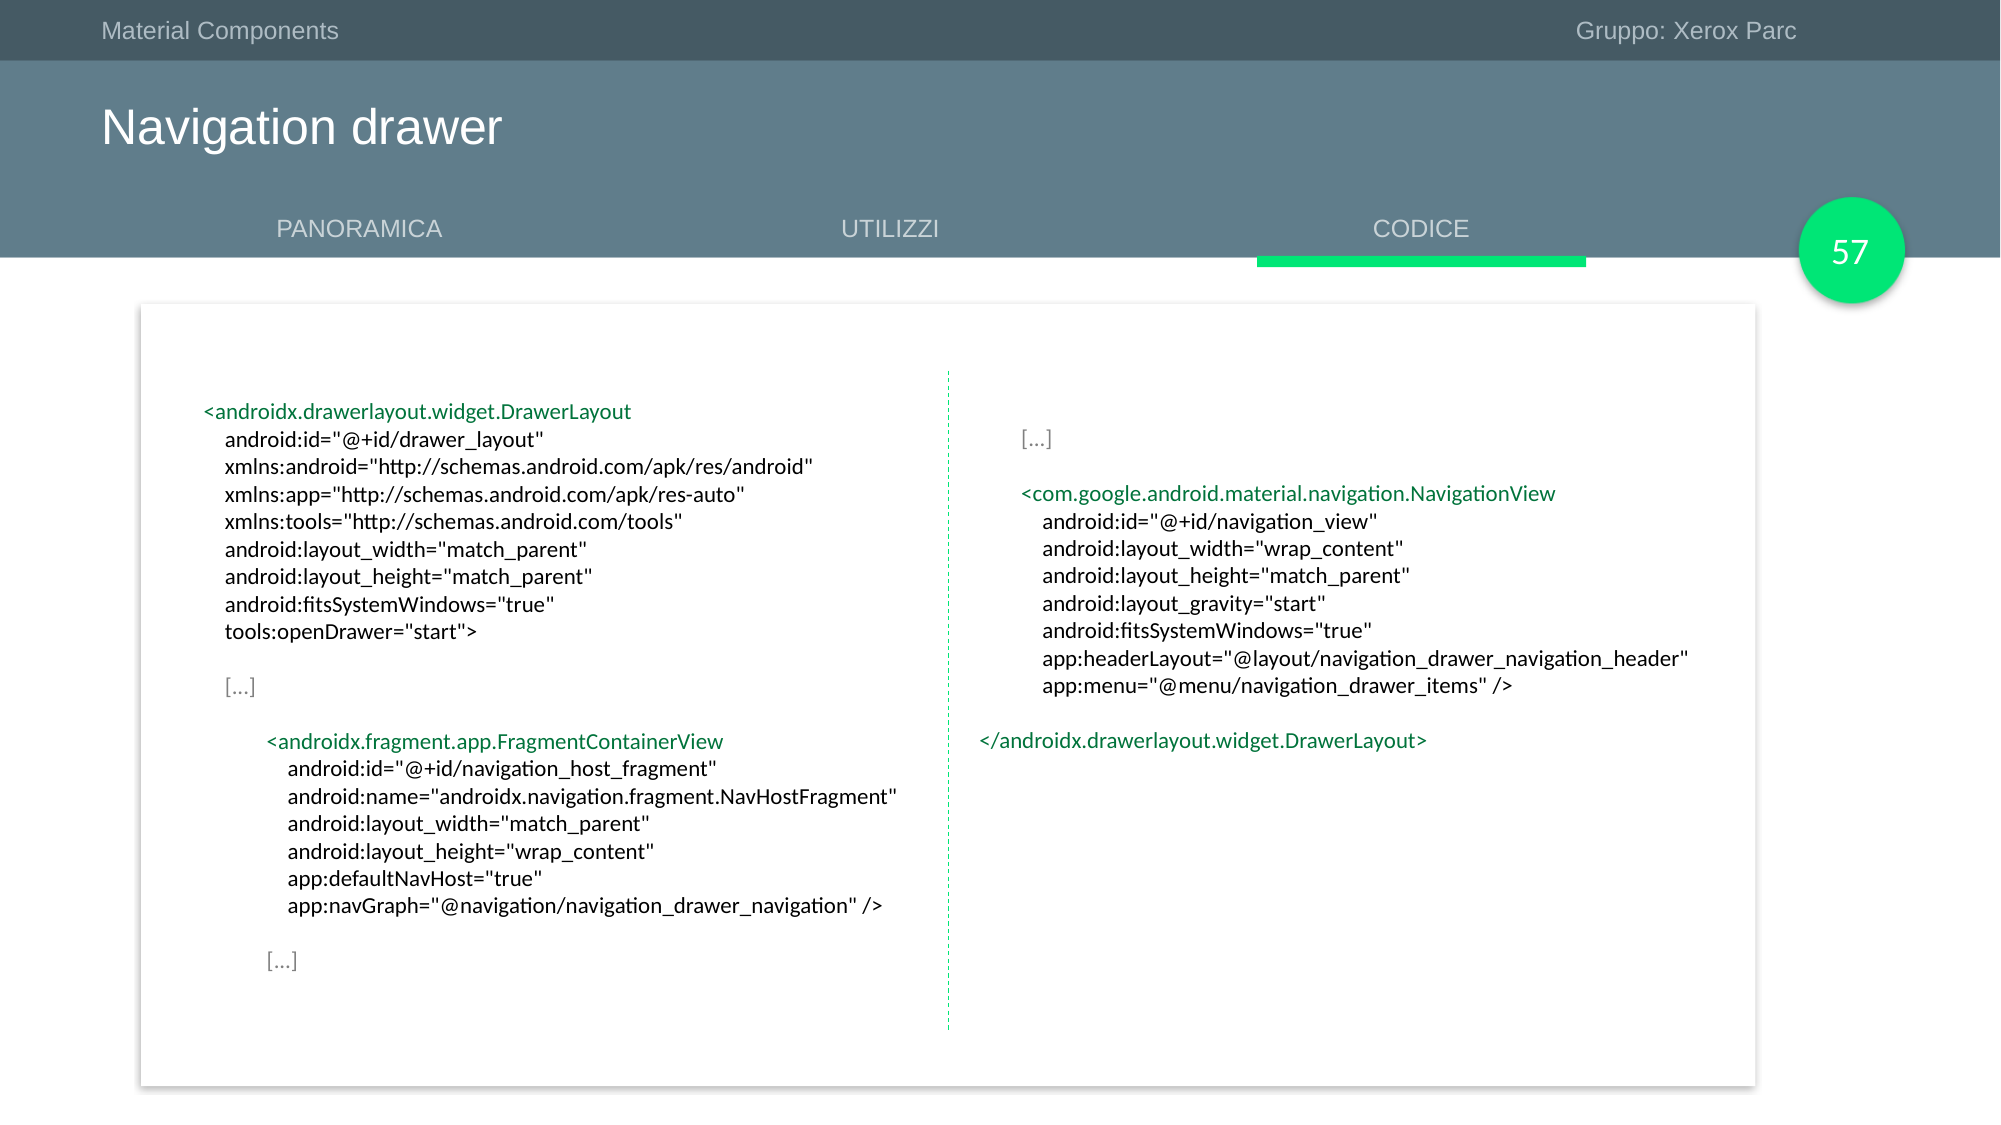

Material Components
Gruppo: Xerox Parc
Navigation drawer
CODICE
PANORAMICA
UTILIZZI
57

<androidx.drawerlayout.widget.DrawerLayout
    android:id="@+id/drawer_layout"
    xmlns:android="http://schemas.android.com/apk/res/android"
    xmlns:app="http://schemas.android.com/apk/res-auto"
    xmlns:tools="http://schemas.android.com/tools"
    android:layout_width="match_parent"
    android:layout_height="match_parent"
    android:fitsSystemWindows="true"
    tools:openDrawer="start">

    [...]

            <androidx.fragment.app.FragmentContainerView
                android:id="@+id/navigation_host_fragment"
                android:name="androidx.navigation.fragment.NavHostFragment"
                android:layout_width="match_parent"
                android:layout_height="wrap_content"
                app:defaultNavHost="true"
                app:navGraph="@navigation/navigation_drawer_navigation" />

            [...]

        [...]

        <com.google.android.material.navigation.NavigationView
            android:id="@+id/navigation_view"
            android:layout_width="wrap_content"
            android:layout_height="match_parent"
            android:layout_gravity="start"
            android:fitsSystemWindows="true"
            app:headerLayout="@layout/navigation_drawer_navigation_header"
            app:menu="@menu/navigation_drawer_items" />

</androidx.drawerlayout.widget.DrawerLayout>